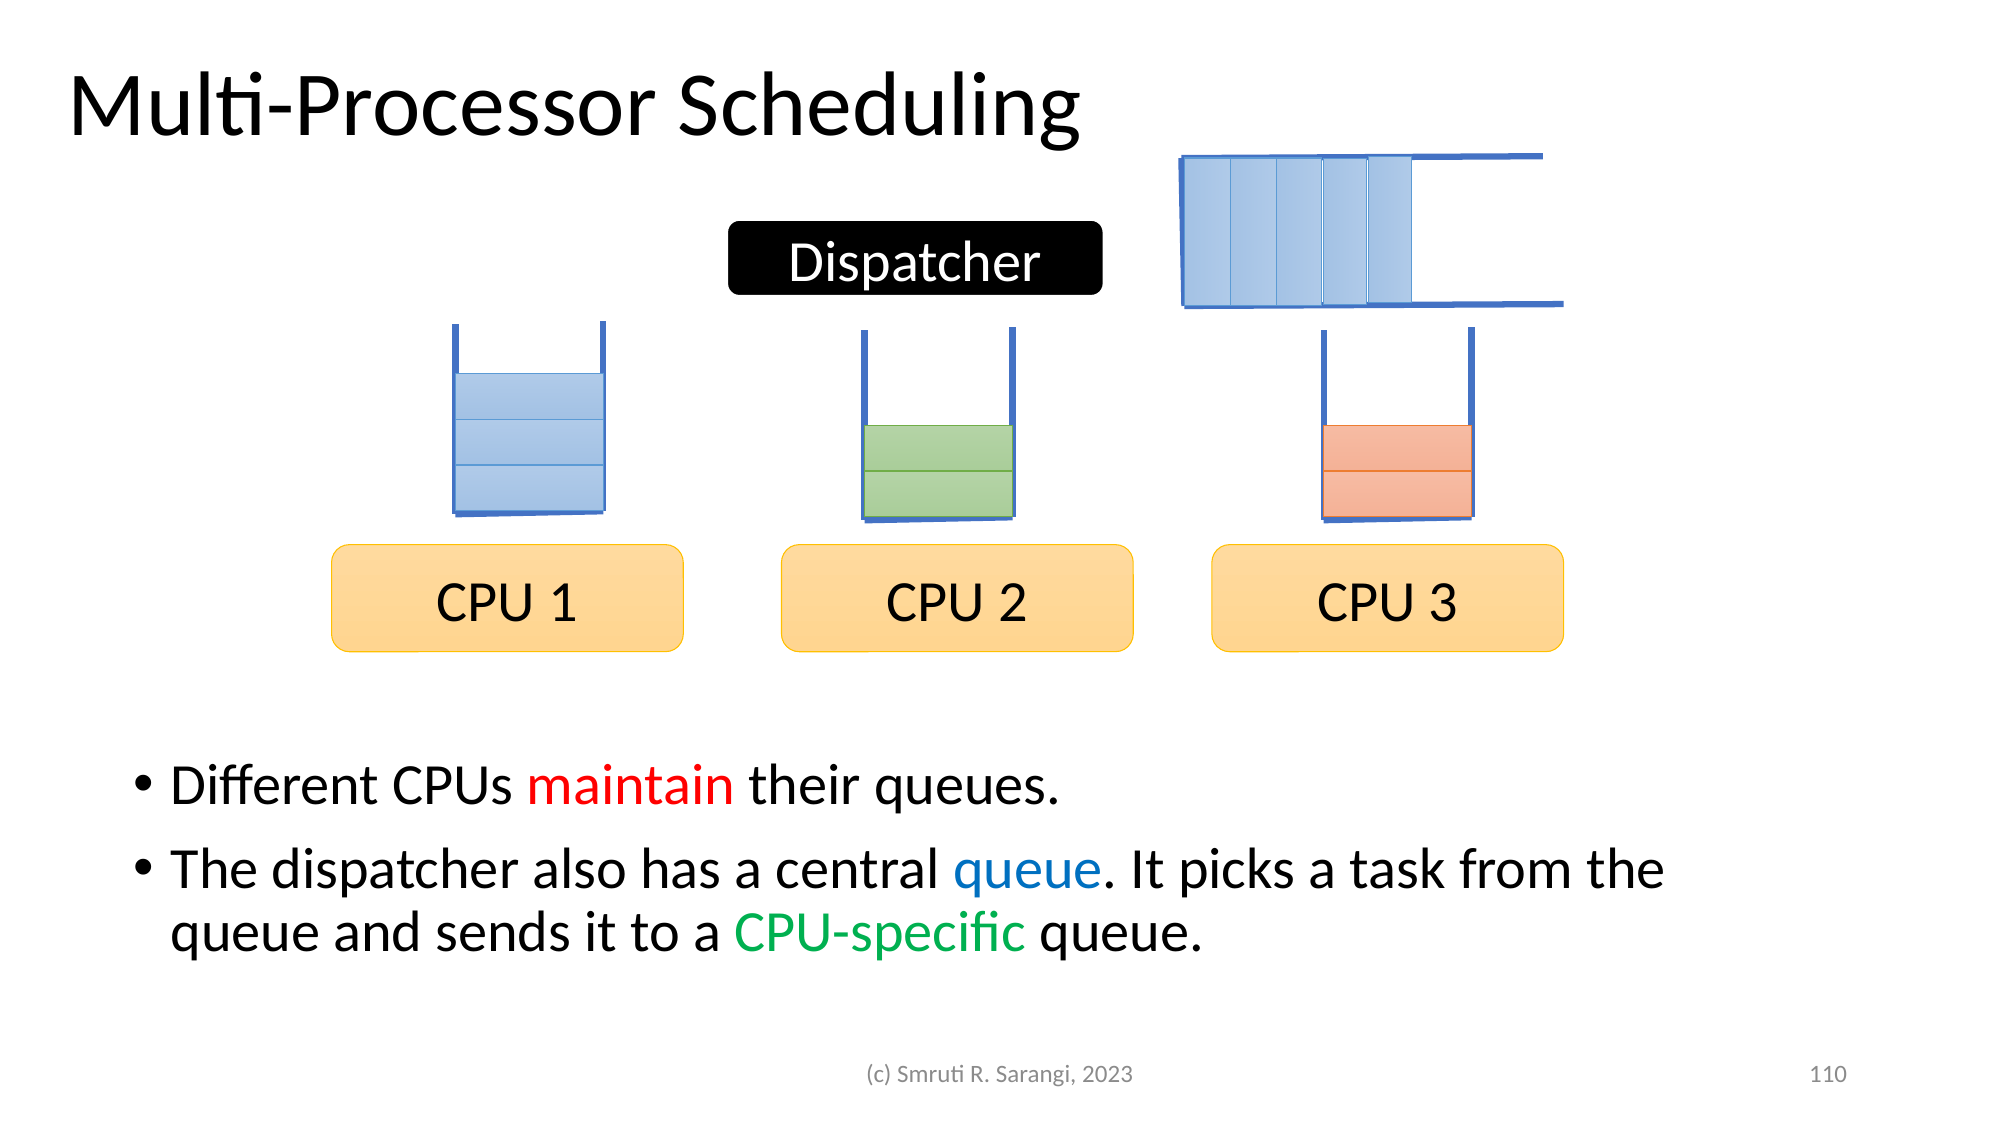

# Multi-Processor Scheduling

Dispatcher

CPU 2
CPU 3
CPU 1

Different CPUs maintain their queues.
The dispatcher also has a central queue. It picks a task from the queue and sends it to a CPU-specific queue.

(c) Smruti R. Sarangi, 2023
110